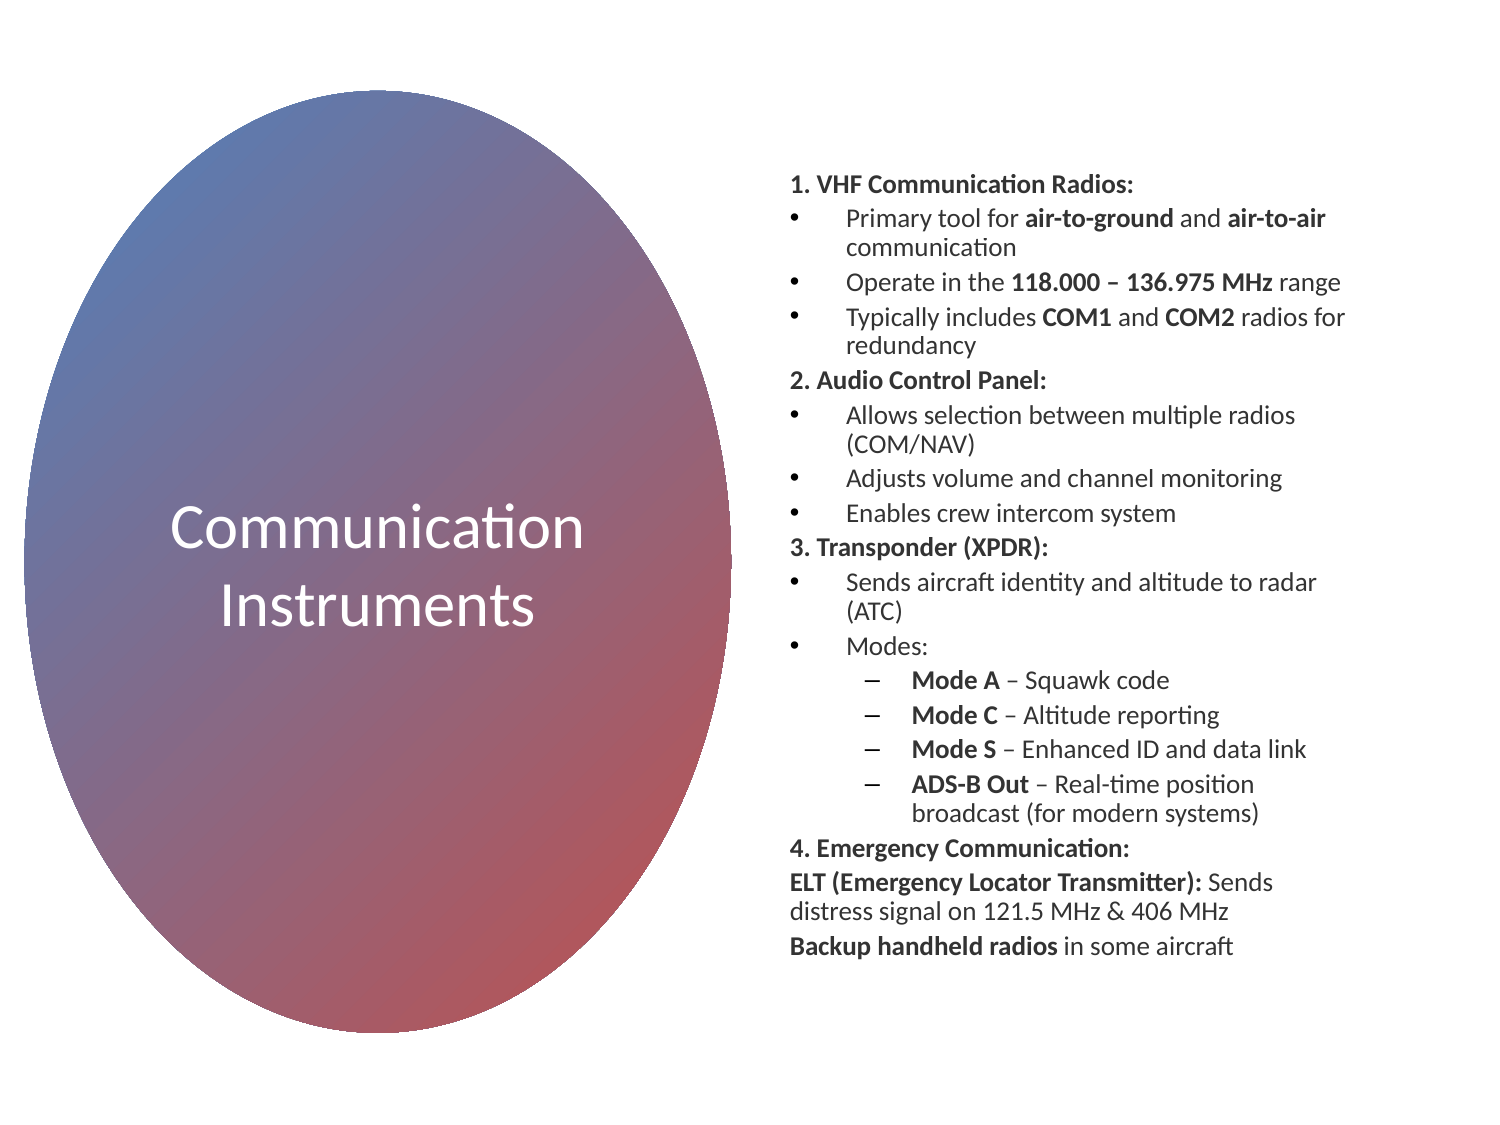

1. VHF Communication Radios:
Primary tool for air-to-ground and air-to-air communication
Operate in the 118.000 – 136.975 MHz range
Typically includes COM1 and COM2 radios for redundancy
2. Audio Control Panel:
Allows selection between multiple radios (COM/NAV)
Adjusts volume and channel monitoring
Enables crew intercom system
3. Transponder (XPDR):
Sends aircraft identity and altitude to radar (ATC)
Modes:
Mode A – Squawk code
Mode C – Altitude reporting
Mode S – Enhanced ID and data link
ADS-B Out – Real-time position broadcast (for modern systems)
4. Emergency Communication:
ELT (Emergency Locator Transmitter): Sends distress signal on 121.5 MHz & 406 MHz
Backup handheld radios in some aircraft

# Communication Instruments